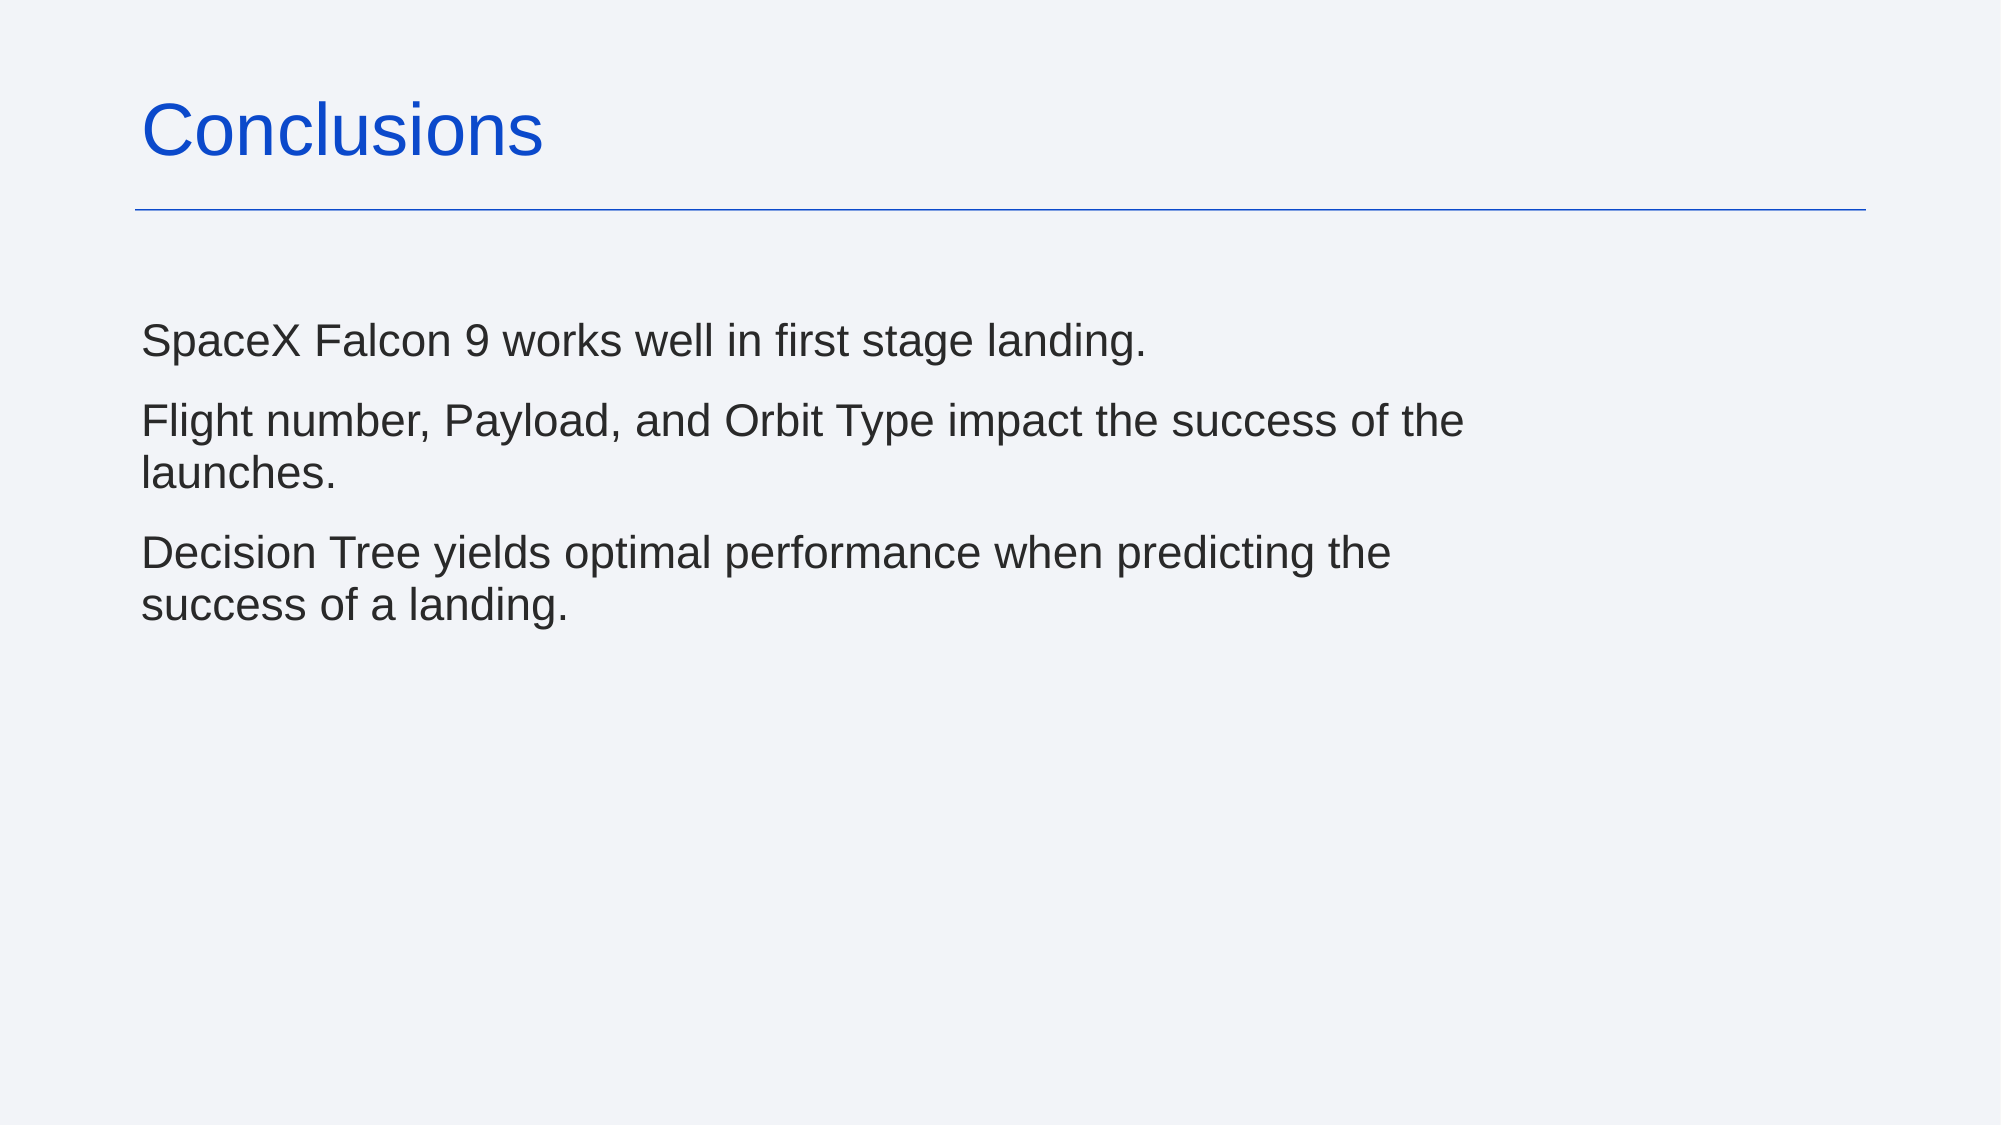

Conclusions
SpaceX Falcon 9 works well in first stage landing.
Flight number, Payload, and Orbit Type impact the success of the launches.
Decision Tree yields optimal performance when predicting the success of a landing.
46